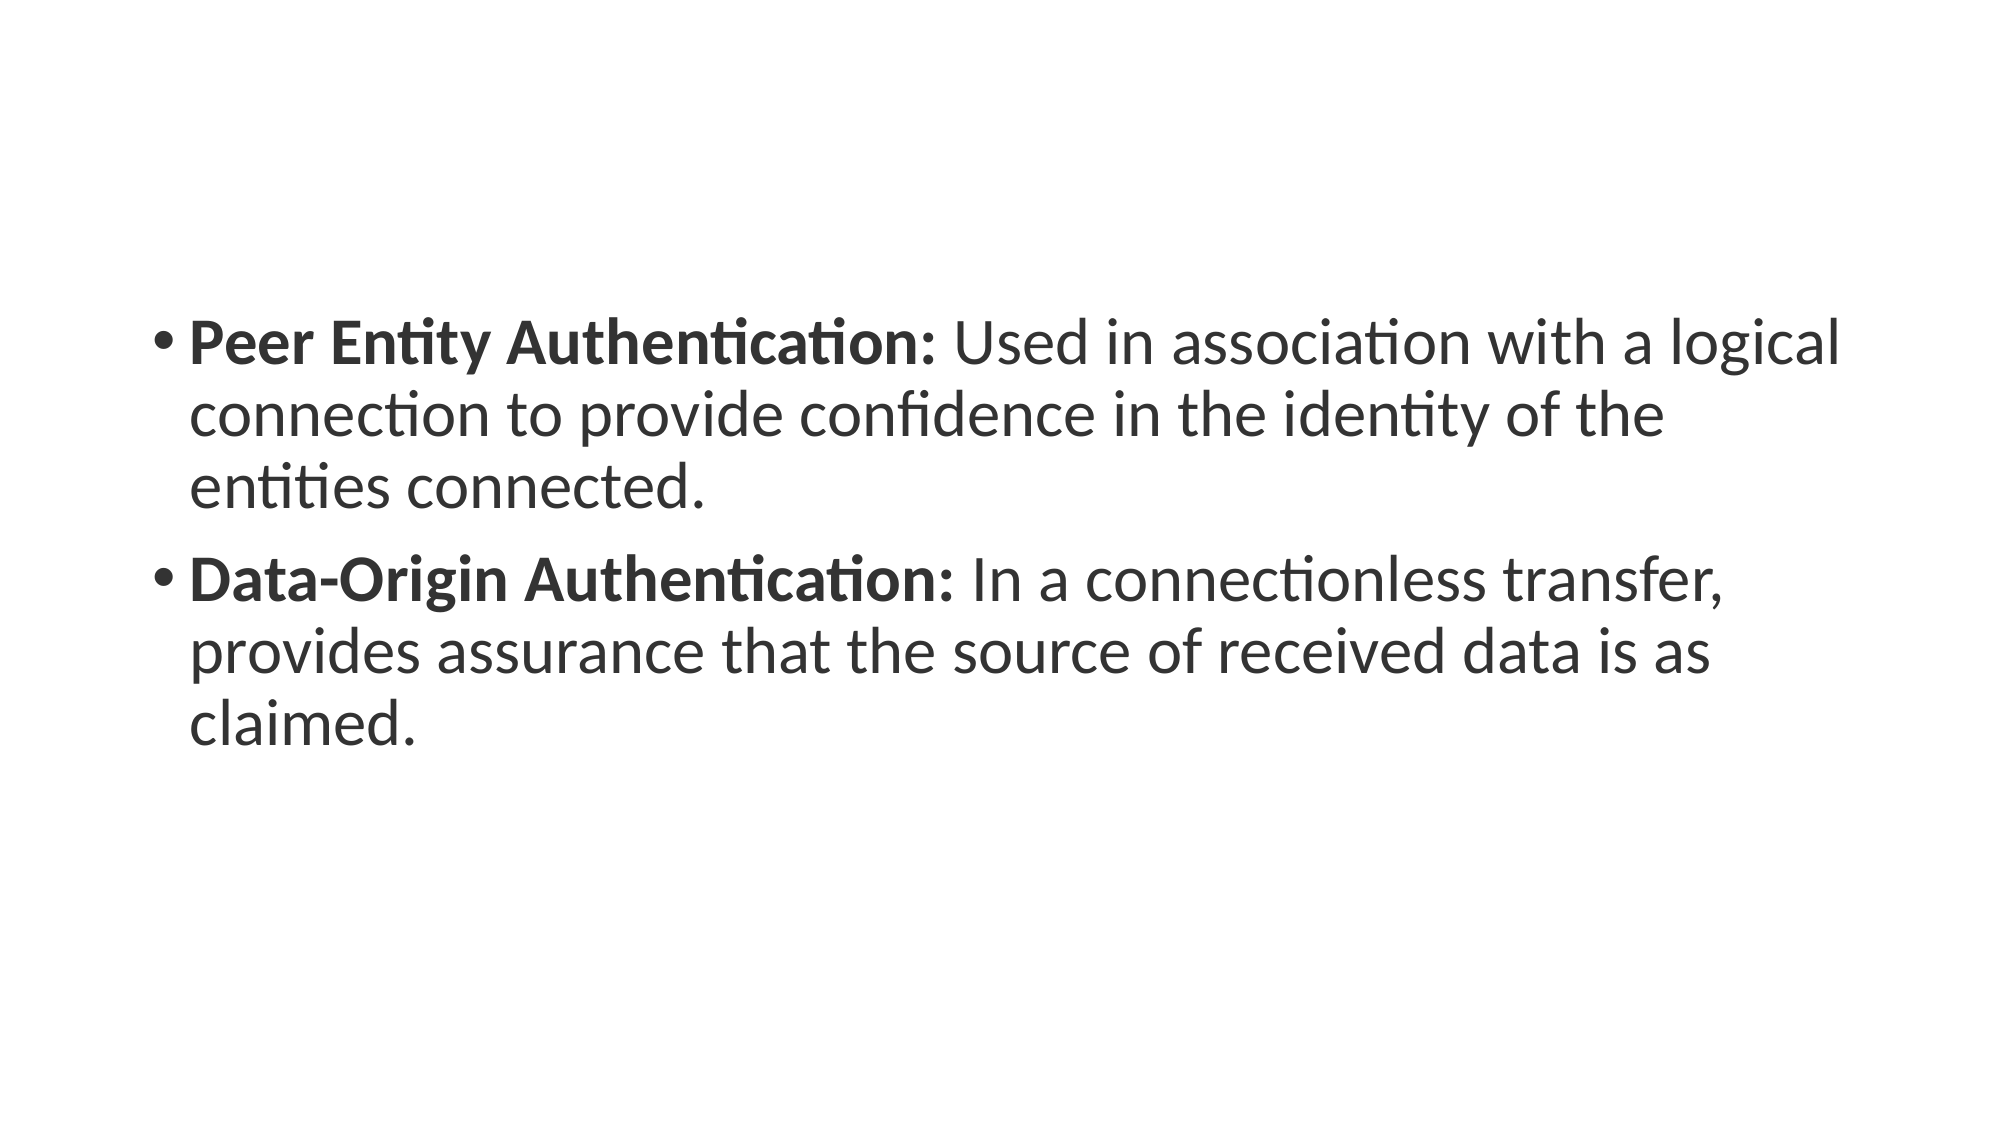

#
Peer Entity Authentication: Used in association with a logical connection to provide confidence in the identity of the entities connected.
Data-Origin Authentication: In a connectionless transfer, provides assurance that the source of received data is as claimed.